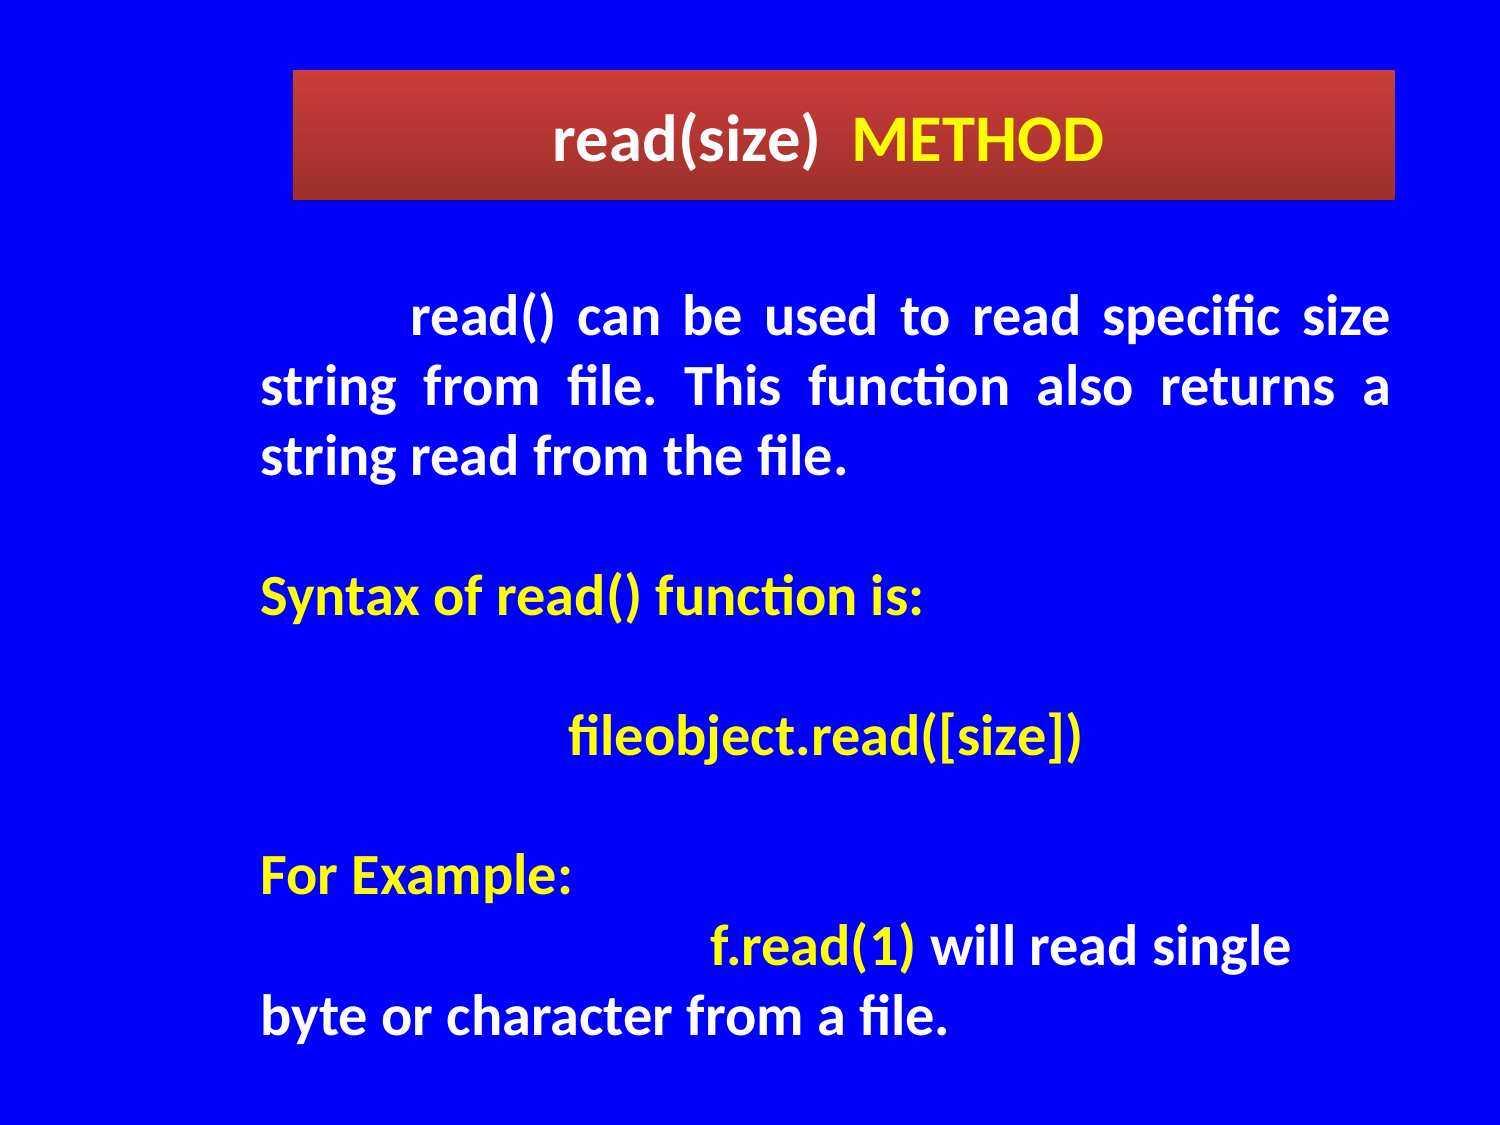

read(size)  METHOD
	read() can be used to read specific size string from file. This function also returns a string read from the file.

Syntax of read() function is:

fileobject.read([size])

For Example:
			f.read(1) will read single  byte or character from a file.